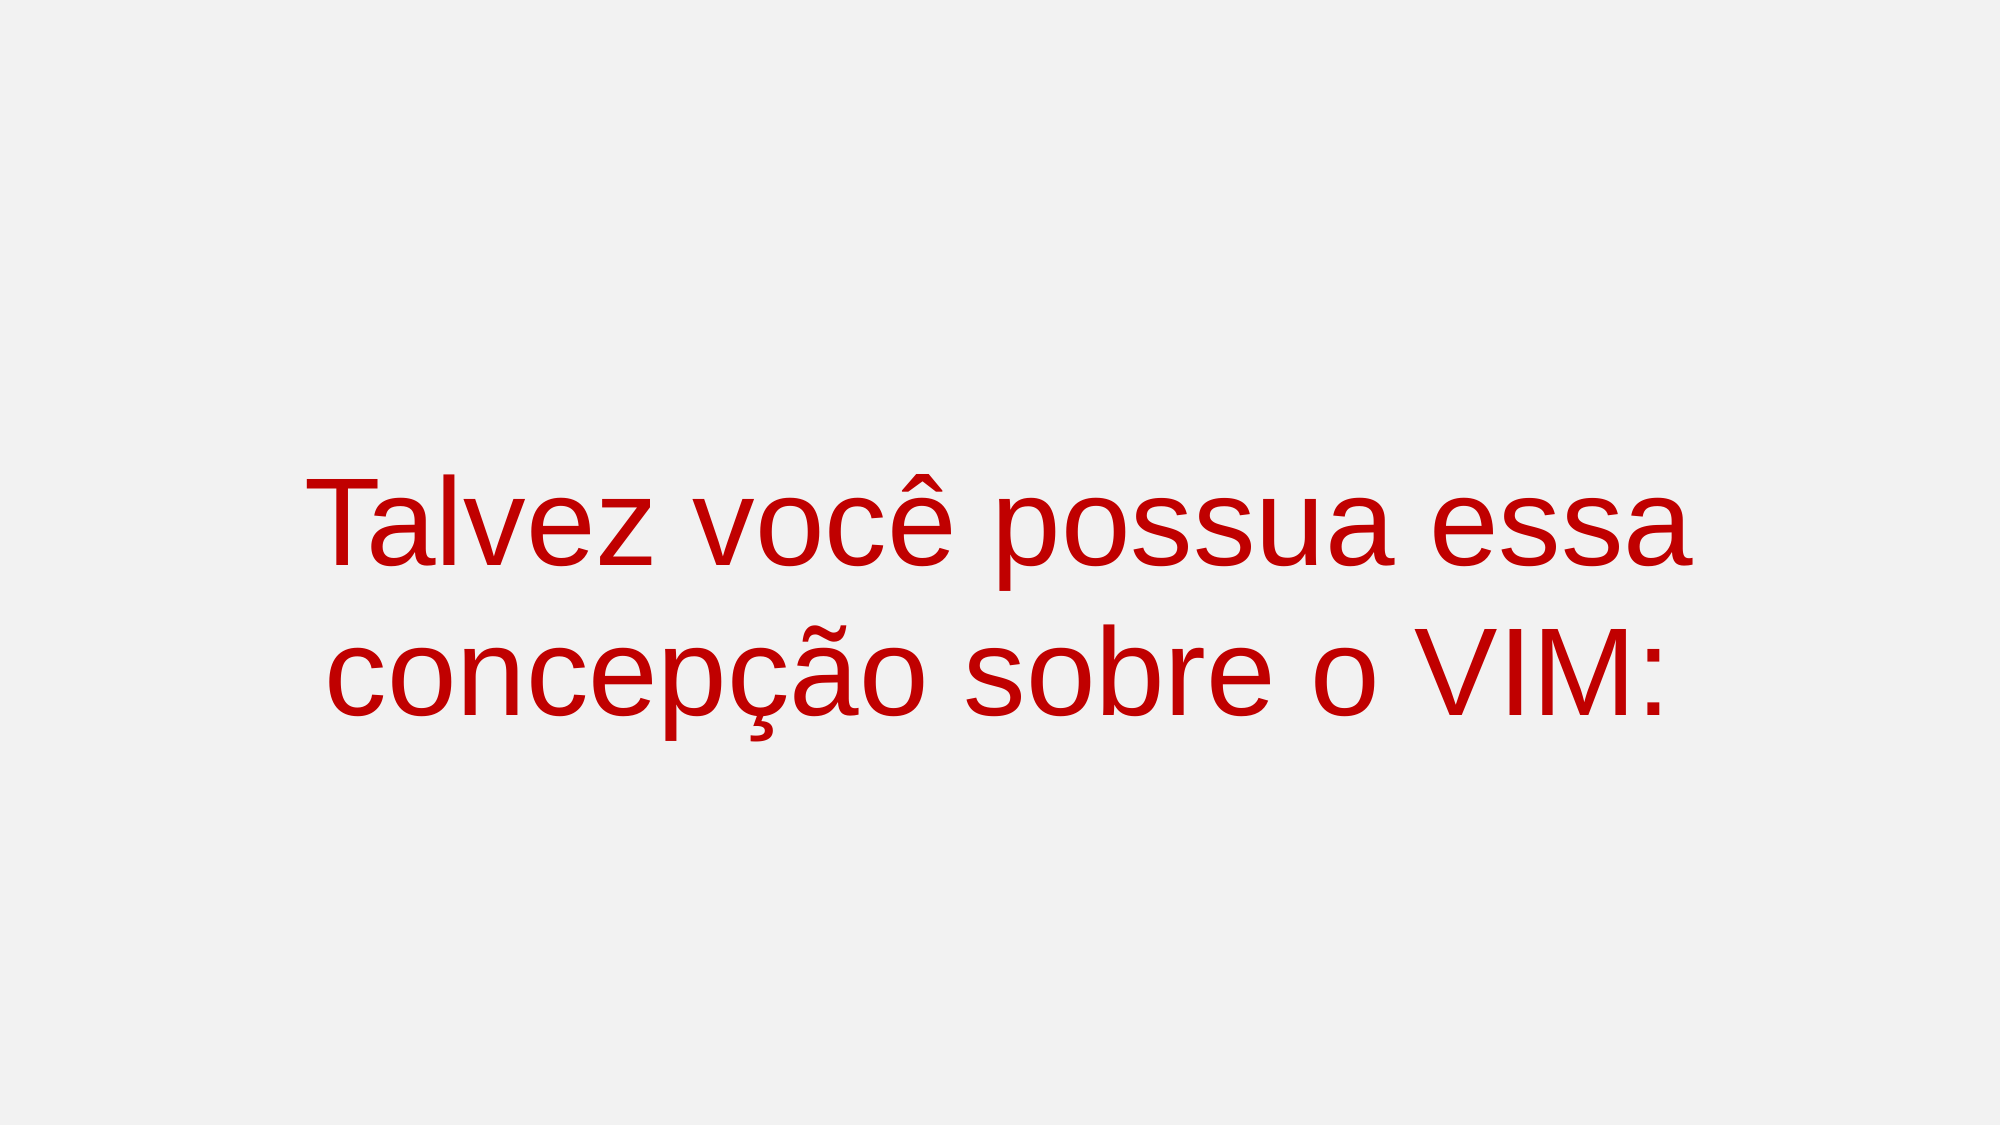

Talvez você possua essa concepção sobre o VIM: